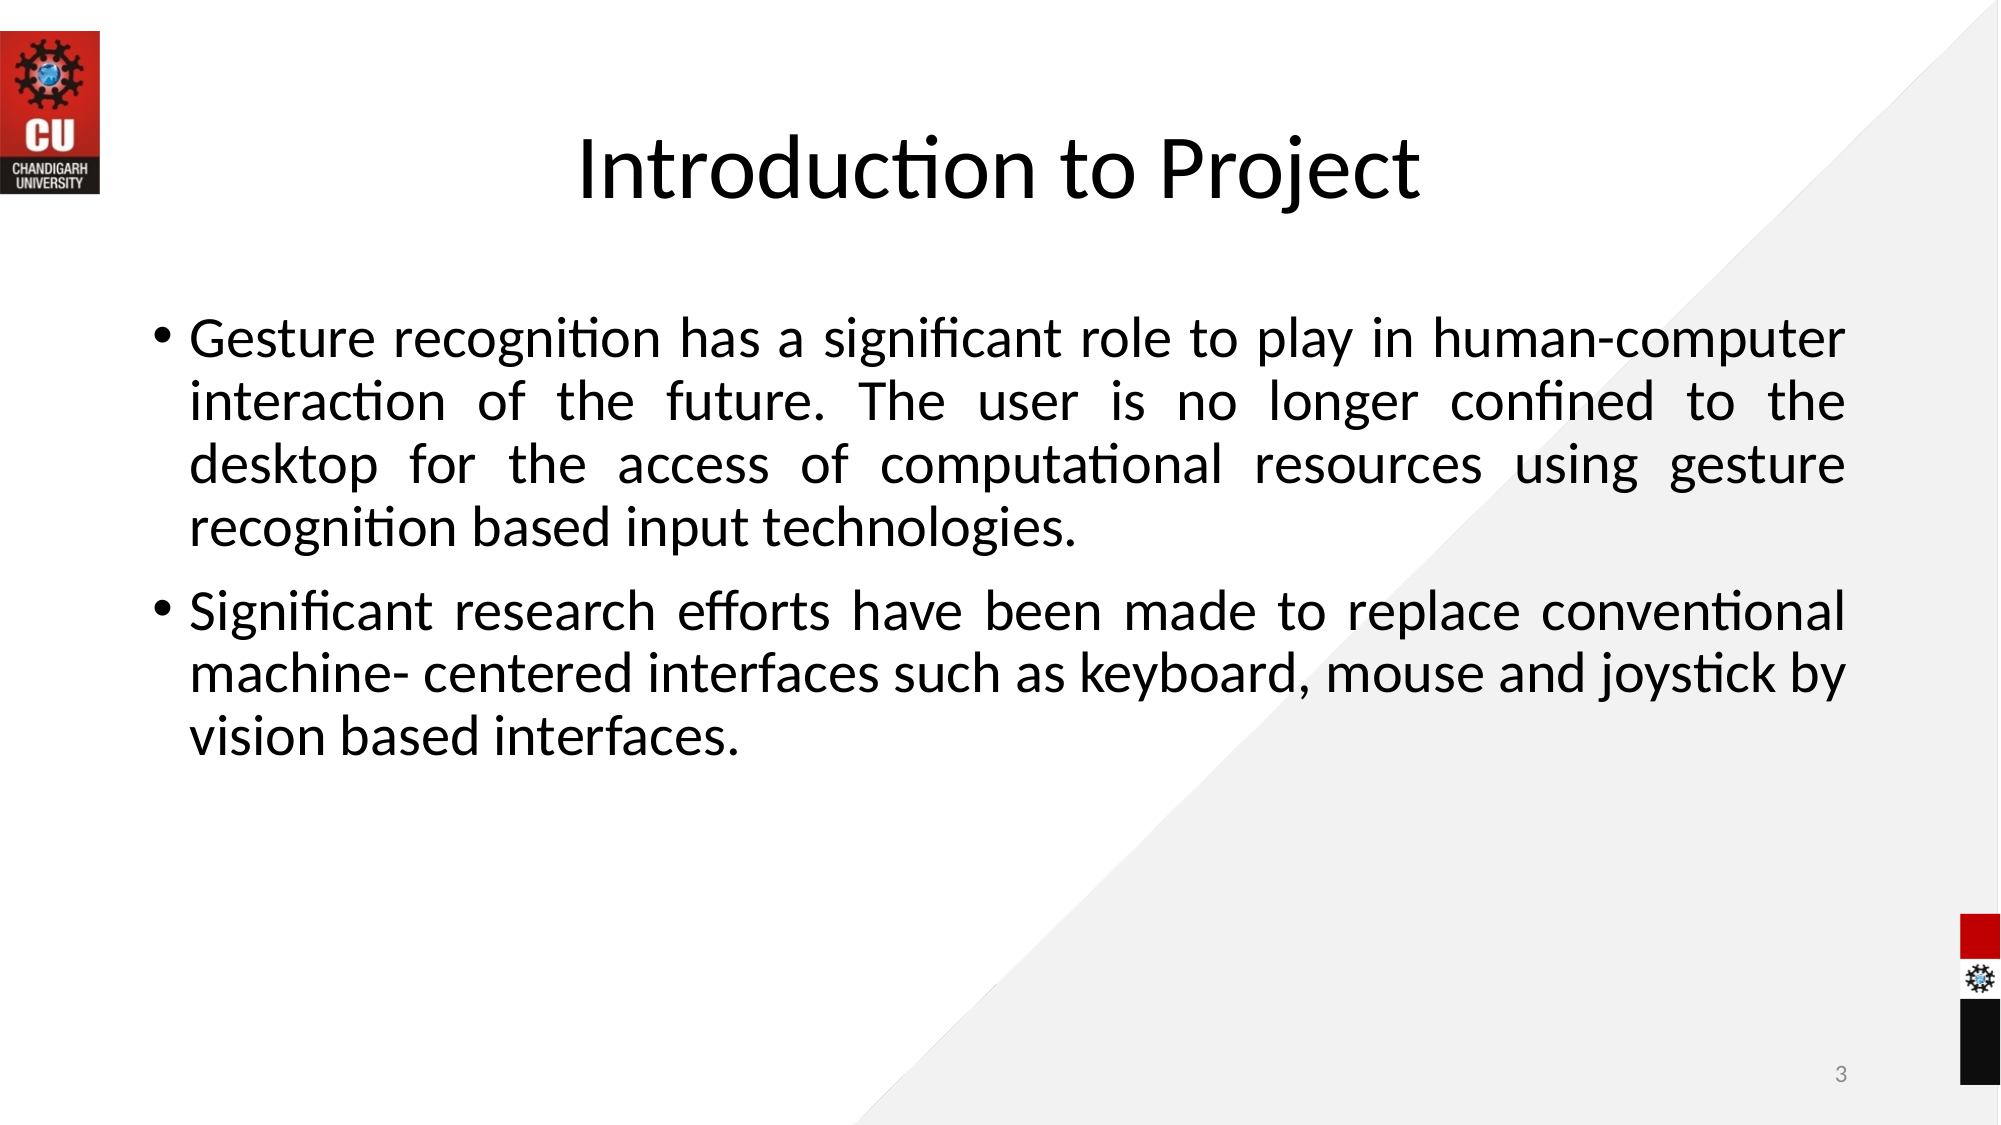

# Introduction to Project
Gesture recognition has a significant role to play in human-computer interaction of the future. The user is no longer confined to the desktop for the access of computational resources using gesture recognition based input technologies.
Significant research efforts have been made to replace conventional machine- centered interfaces such as keyboard, mouse and joystick by vision based interfaces.
3